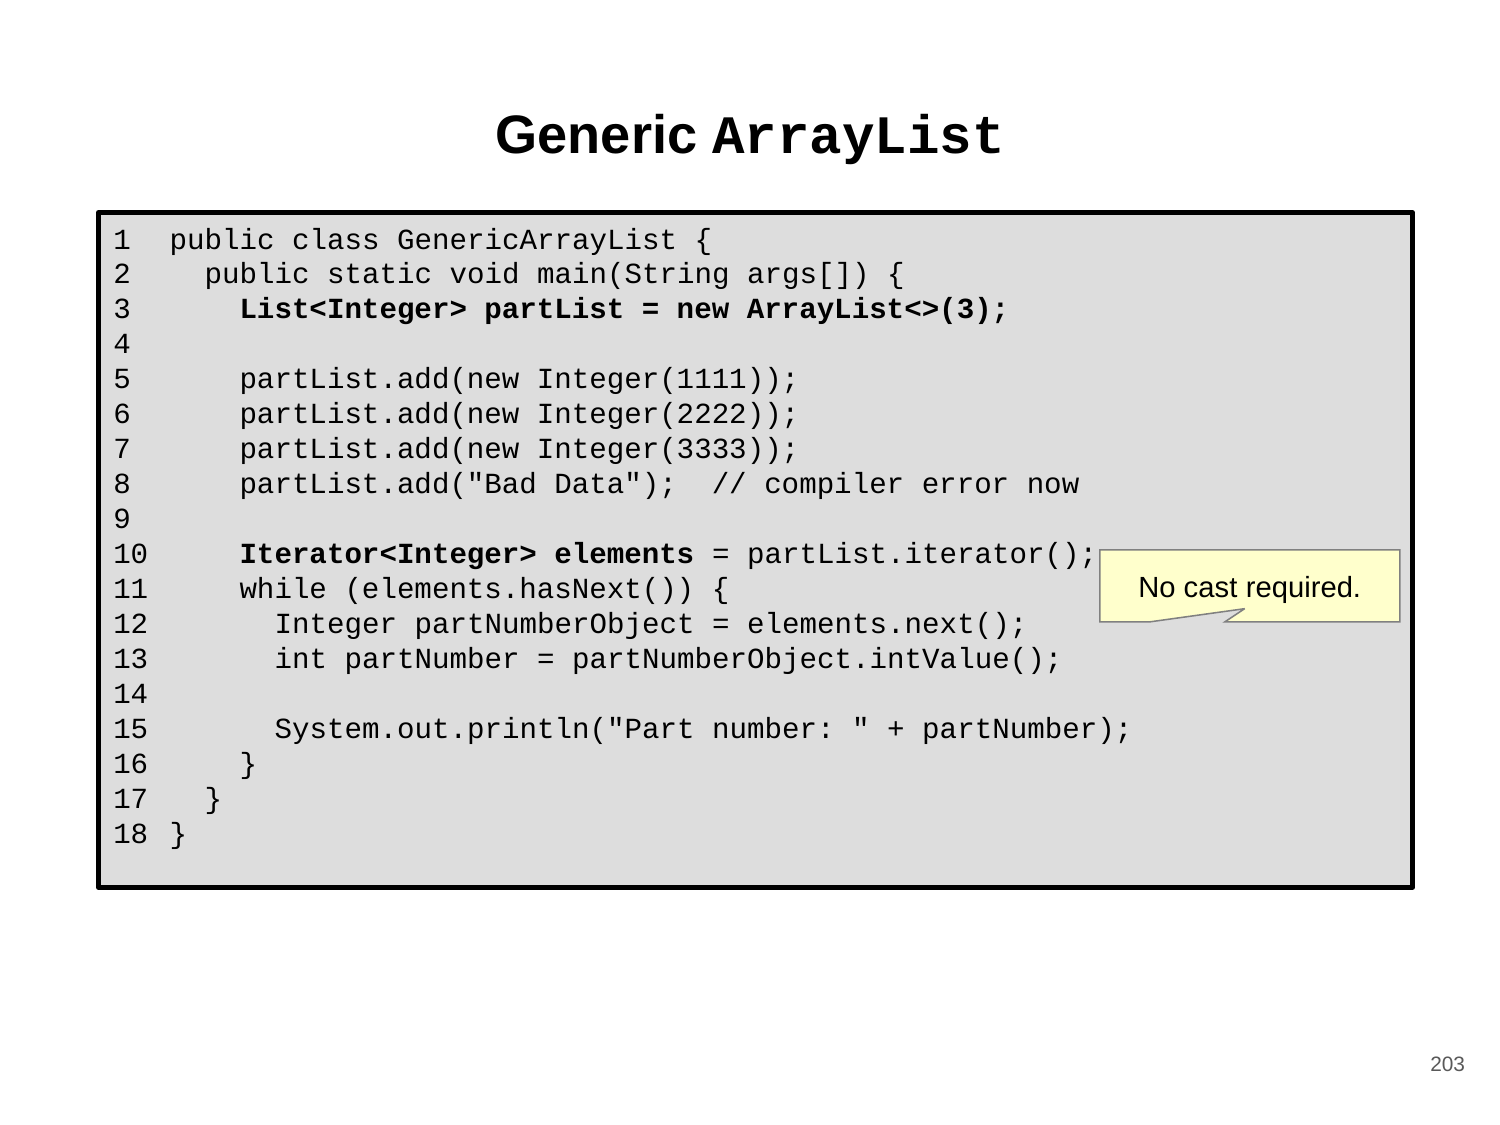

# Generic ArrayList
public class GenericArrayList {
  public static void main(String args[]) {
    List<Integer> partList = new ArrayList<>(3);

    partList.add(new Integer(1111));
    partList.add(new Integer(2222));
    partList.add(new Integer(3333));
    partList.add("Bad Data");  // compiler error now

    Iterator<Integer> elements = partList.iterator();
    while (elements.hasNext()) {
      Integer partNumberObject = elements.next();
      int partNumber = partNumberObject.intValue();

      System.out.println("Part number: " + partNumber);
    }
  }
}

No cast required.
203